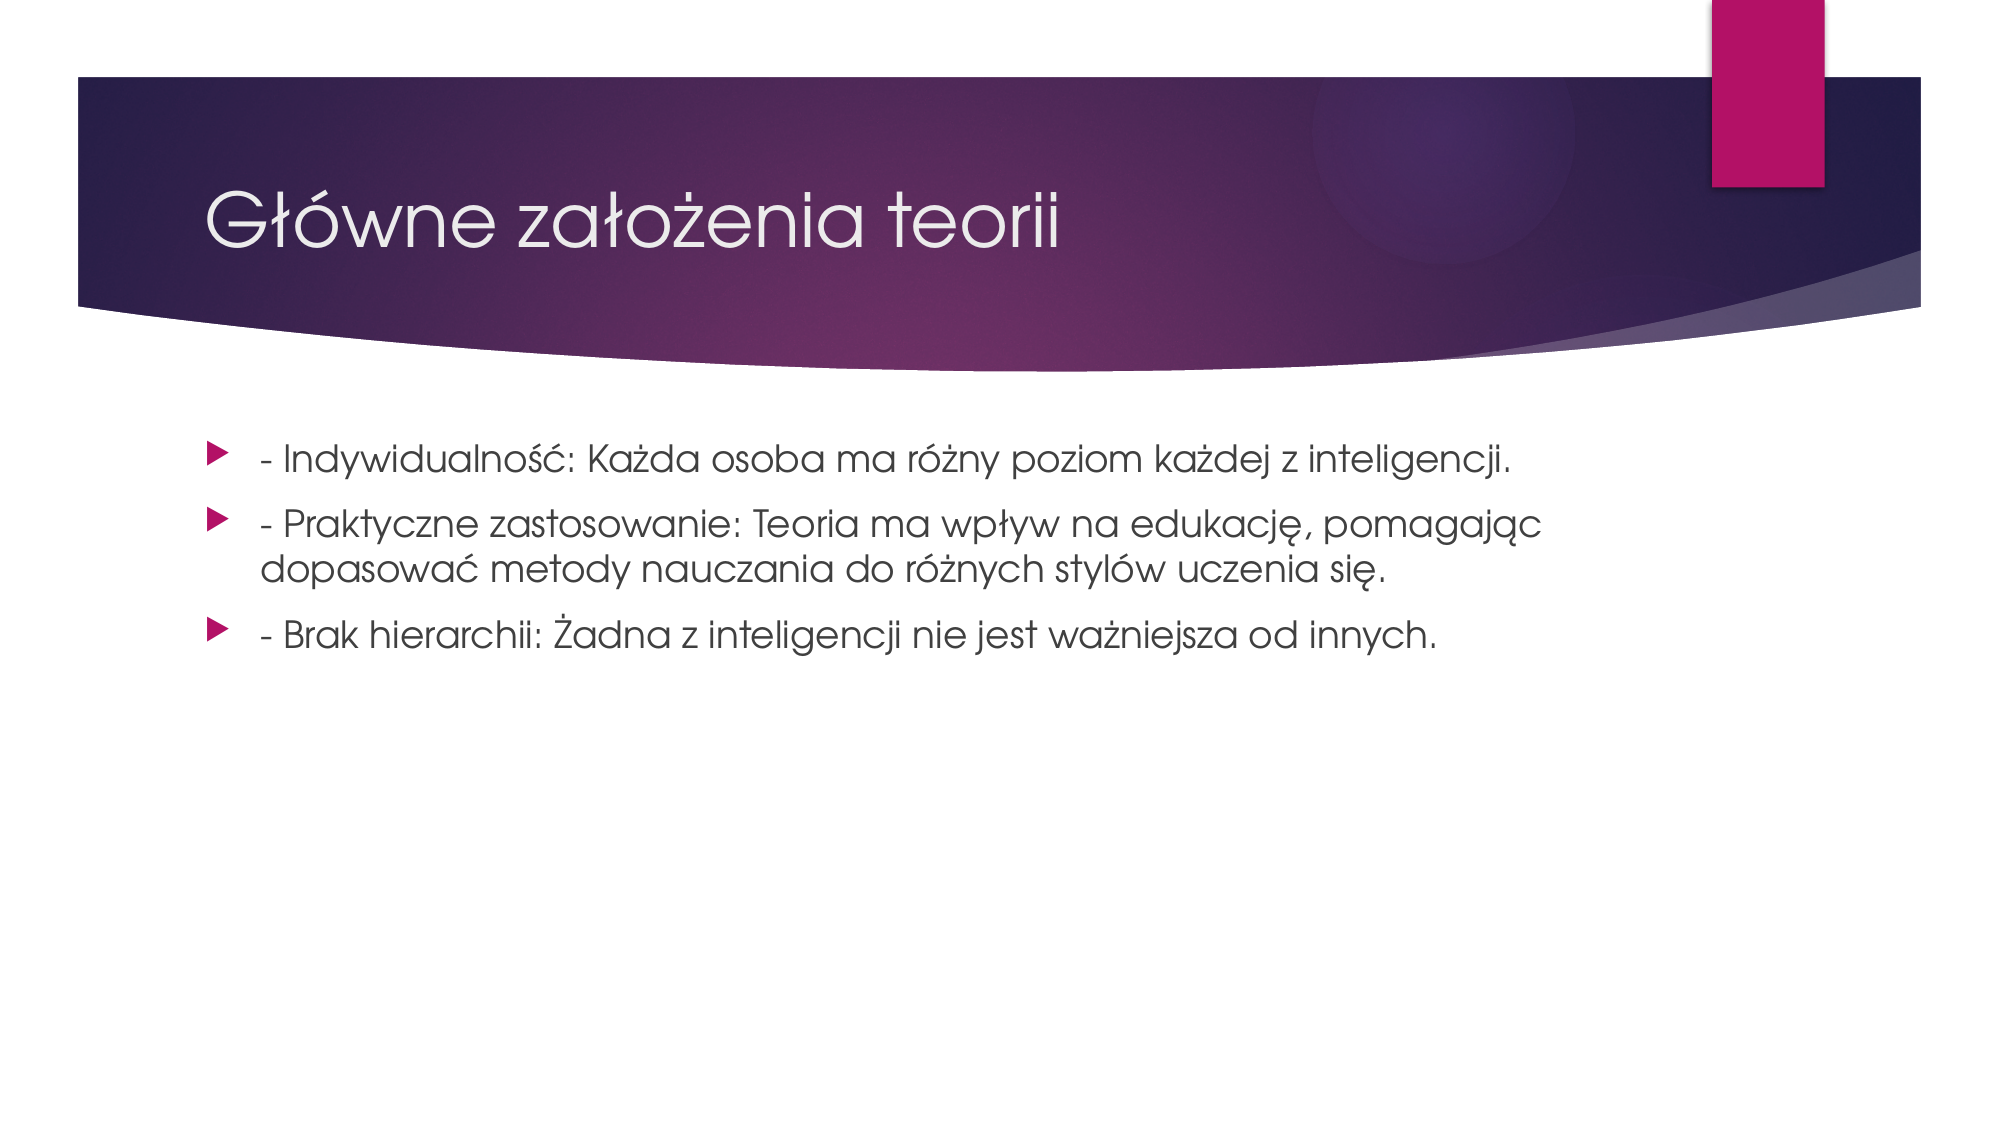

# Główne założenia teorii
- Indywidualność: Każda osoba ma różny poziom każdej z inteligencji.
- Praktyczne zastosowanie: Teoria ma wpływ na edukację, pomagając dopasować metody nauczania do różnych stylów uczenia się.
- Brak hierarchii: Żadna z inteligencji nie jest ważniejsza od innych.